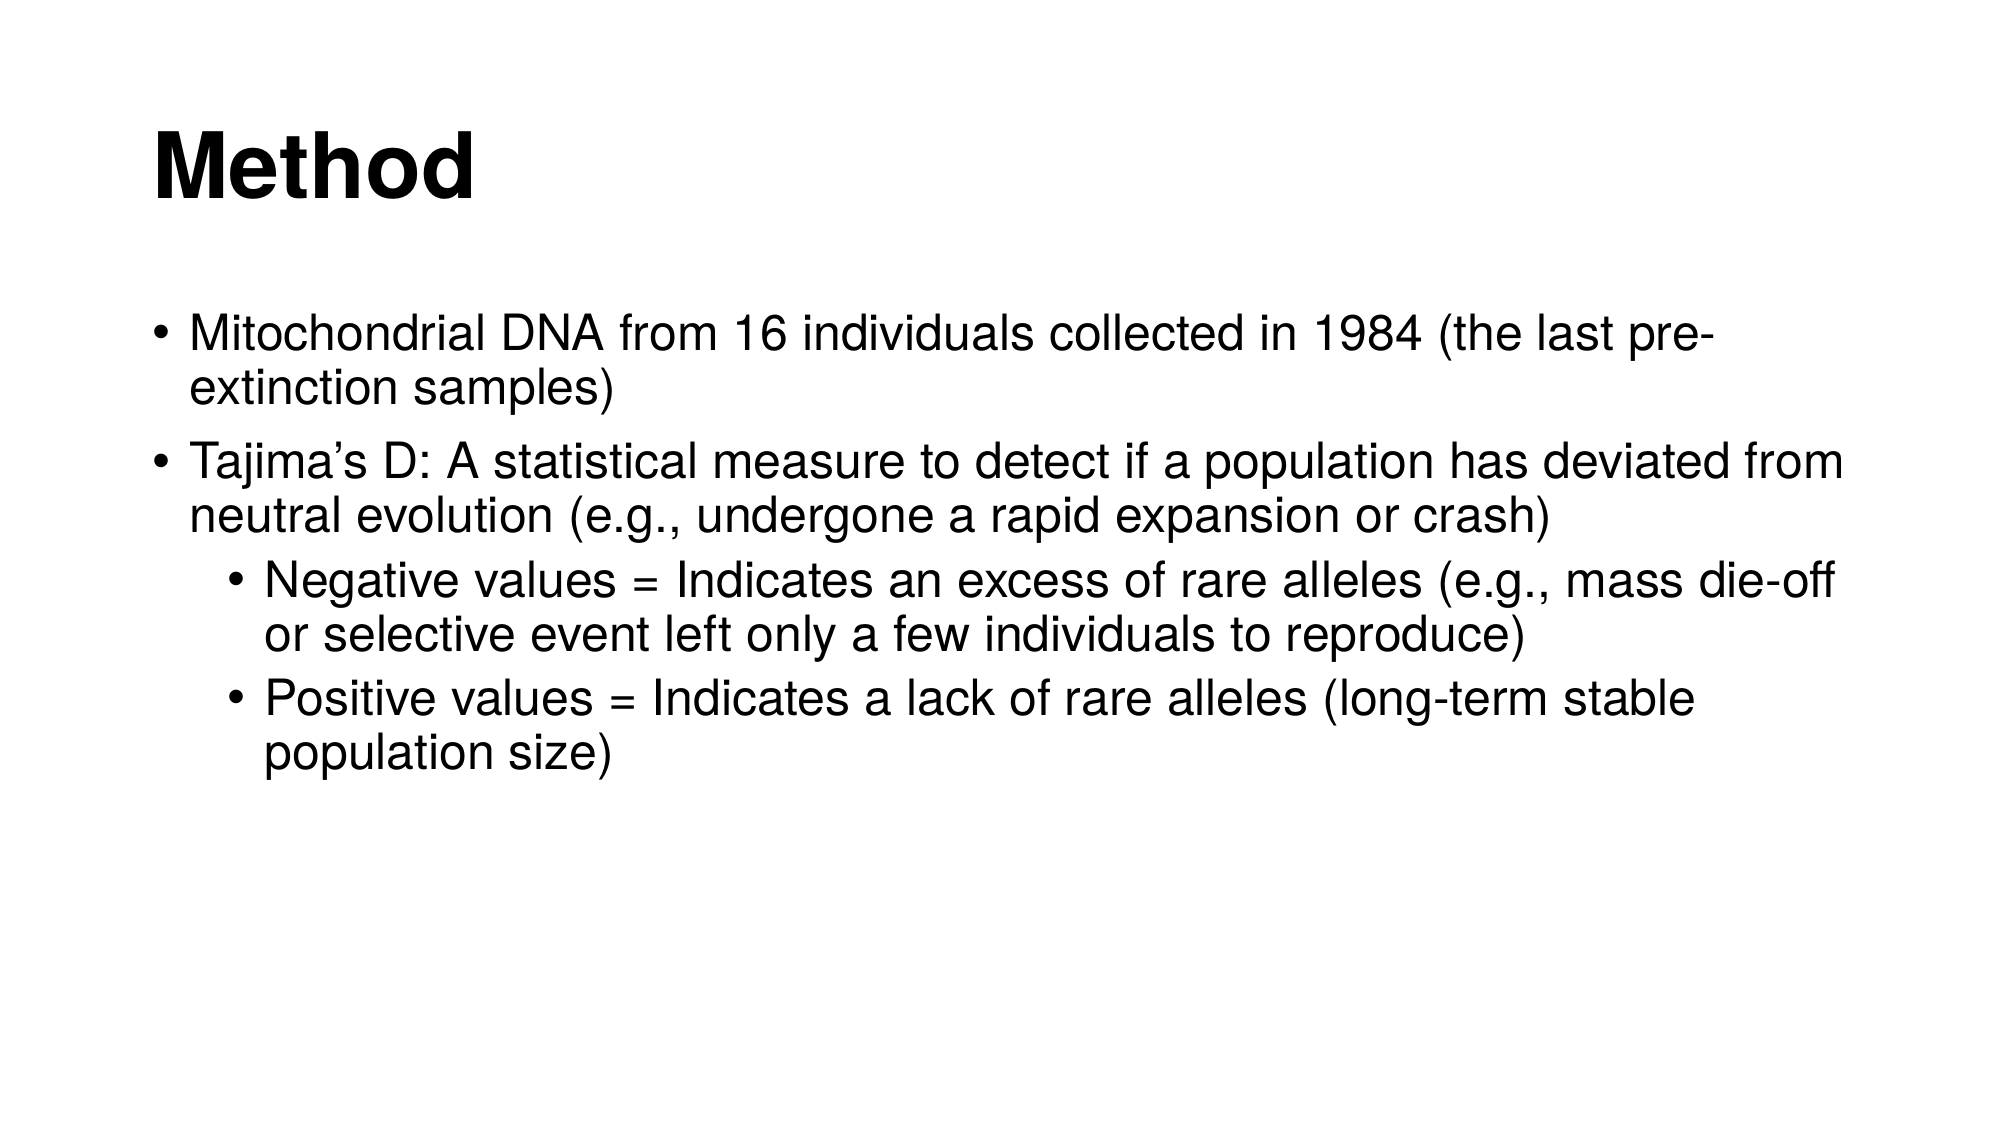

# Method
Mitochondrial DNA from 16 individuals collected in 1984 (the last pre-extinction samples)
Tajima’s D: A statistical measure to detect if a population has deviated from neutral evolution (e.g., undergone a rapid expansion or crash)
Negative values = Indicates an excess of rare alleles (e.g., mass die-off or selective event left only a few individuals to reproduce)
Positive values = Indicates a lack of rare alleles (long-term stable population size)